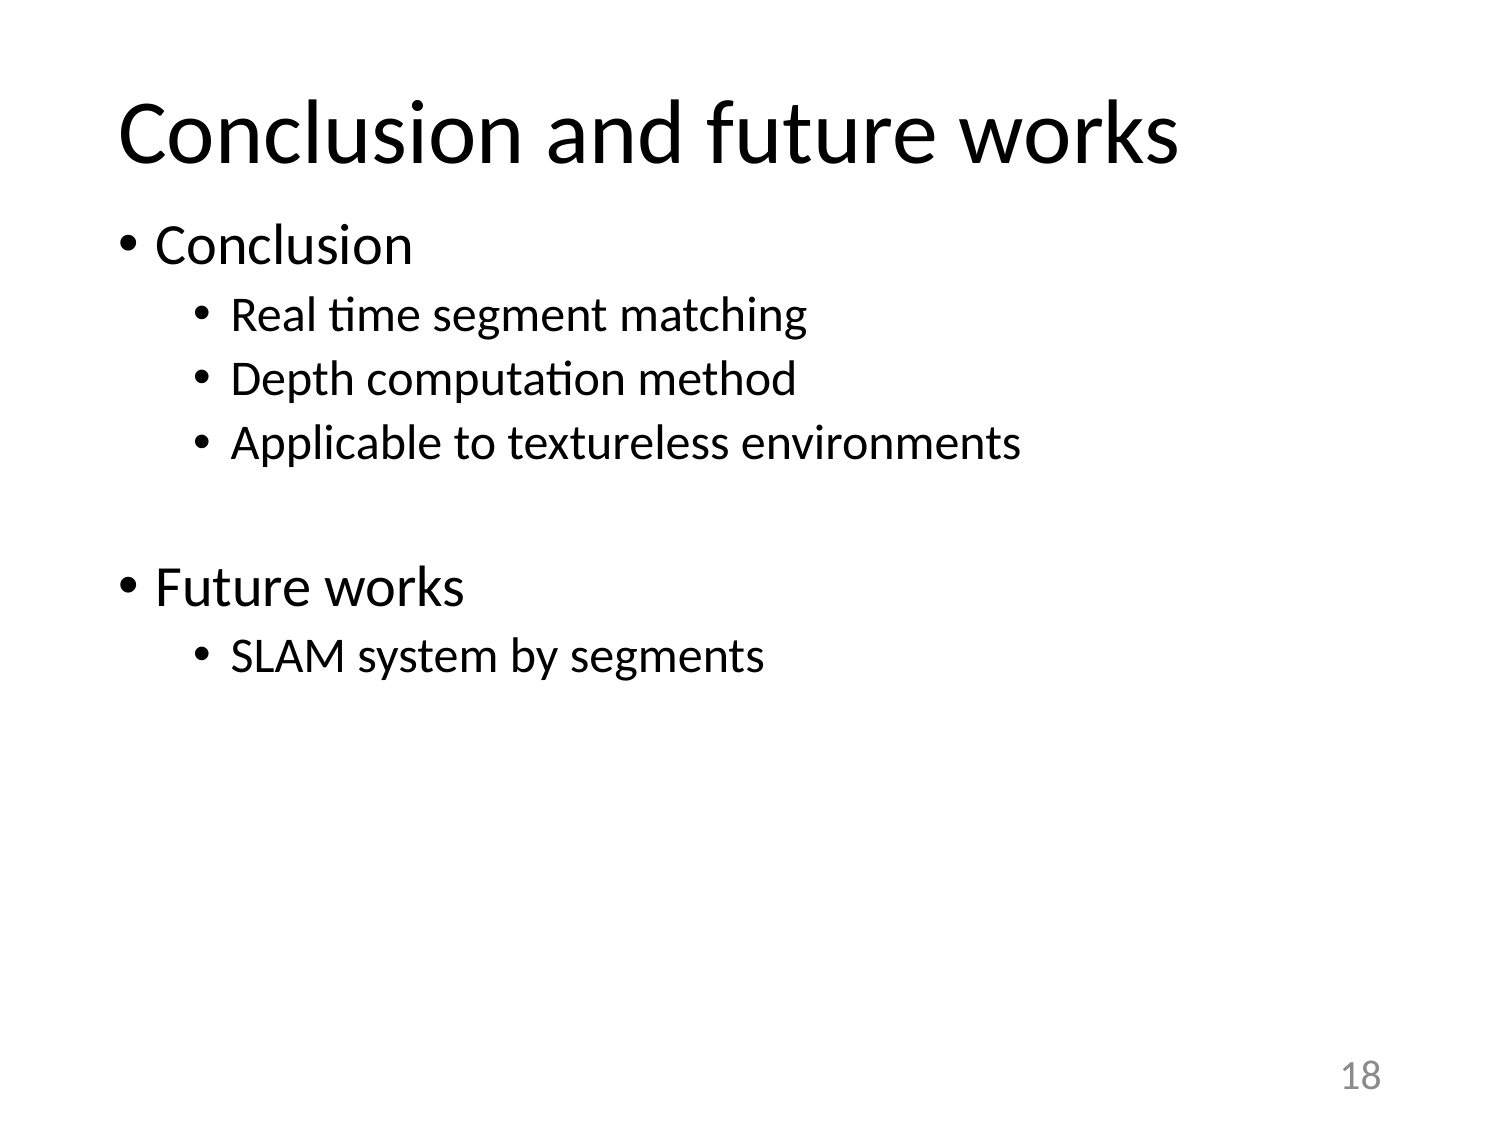

# Conclusion and future works
Conclusion
Real time segment matching
Depth computation method
Applicable to textureless environments

Future works
SLAM system by segments
18